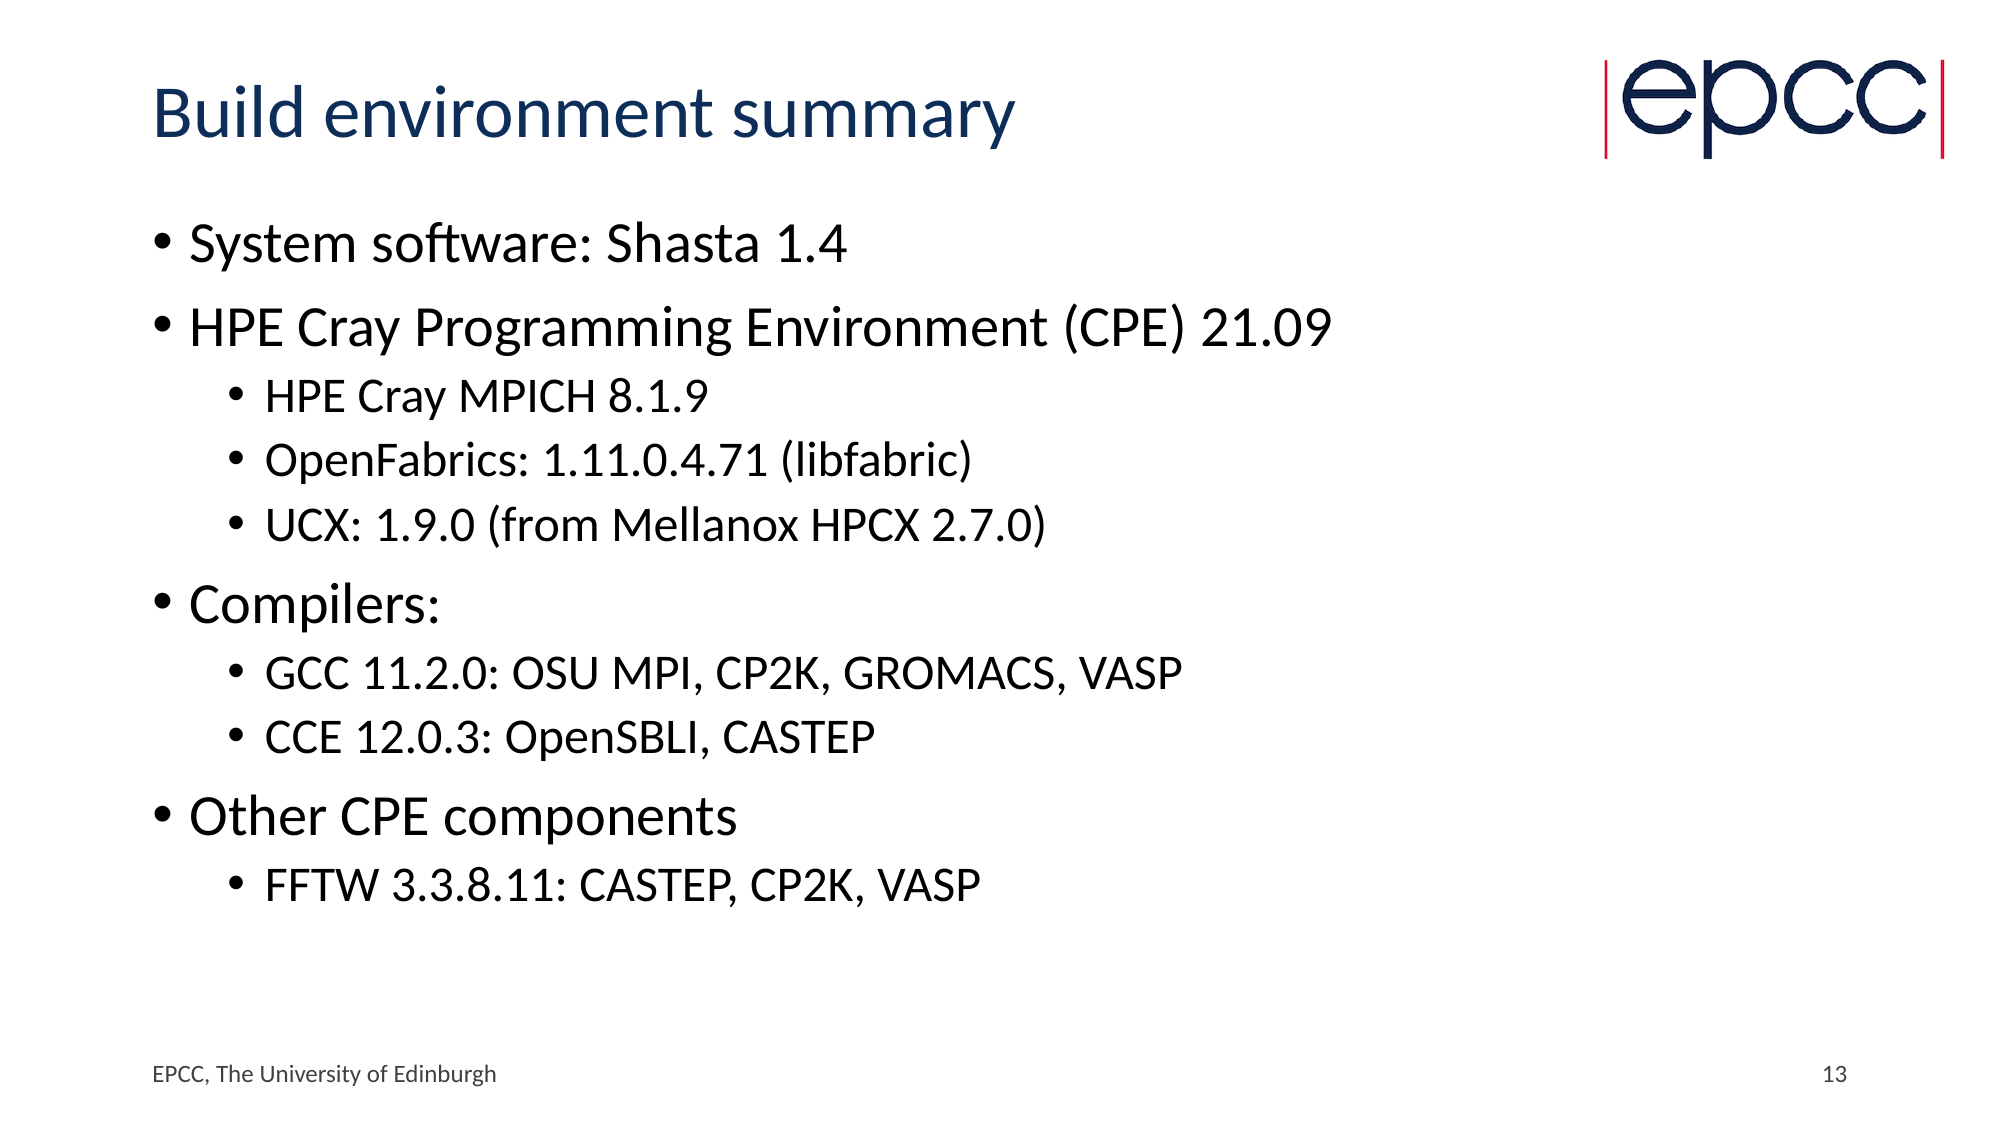

# Build environment summary
System software: Shasta 1.4
HPE Cray Programming Environment (CPE) 21.09
HPE Cray MPICH 8.1.9
OpenFabrics: 1.11.0.4.71 (libfabric)
UCX: 1.9.0 (from Mellanox HPCX 2.7.0)
Compilers:
GCC 11.2.0: OSU MPI, CP2K, GROMACS, VASP
CCE 12.0.3: OpenSBLI, CASTEP
Other CPE components
FFTW 3.3.8.11: CASTEP, CP2K, VASP

EPCC, The University of Edinburgh
13